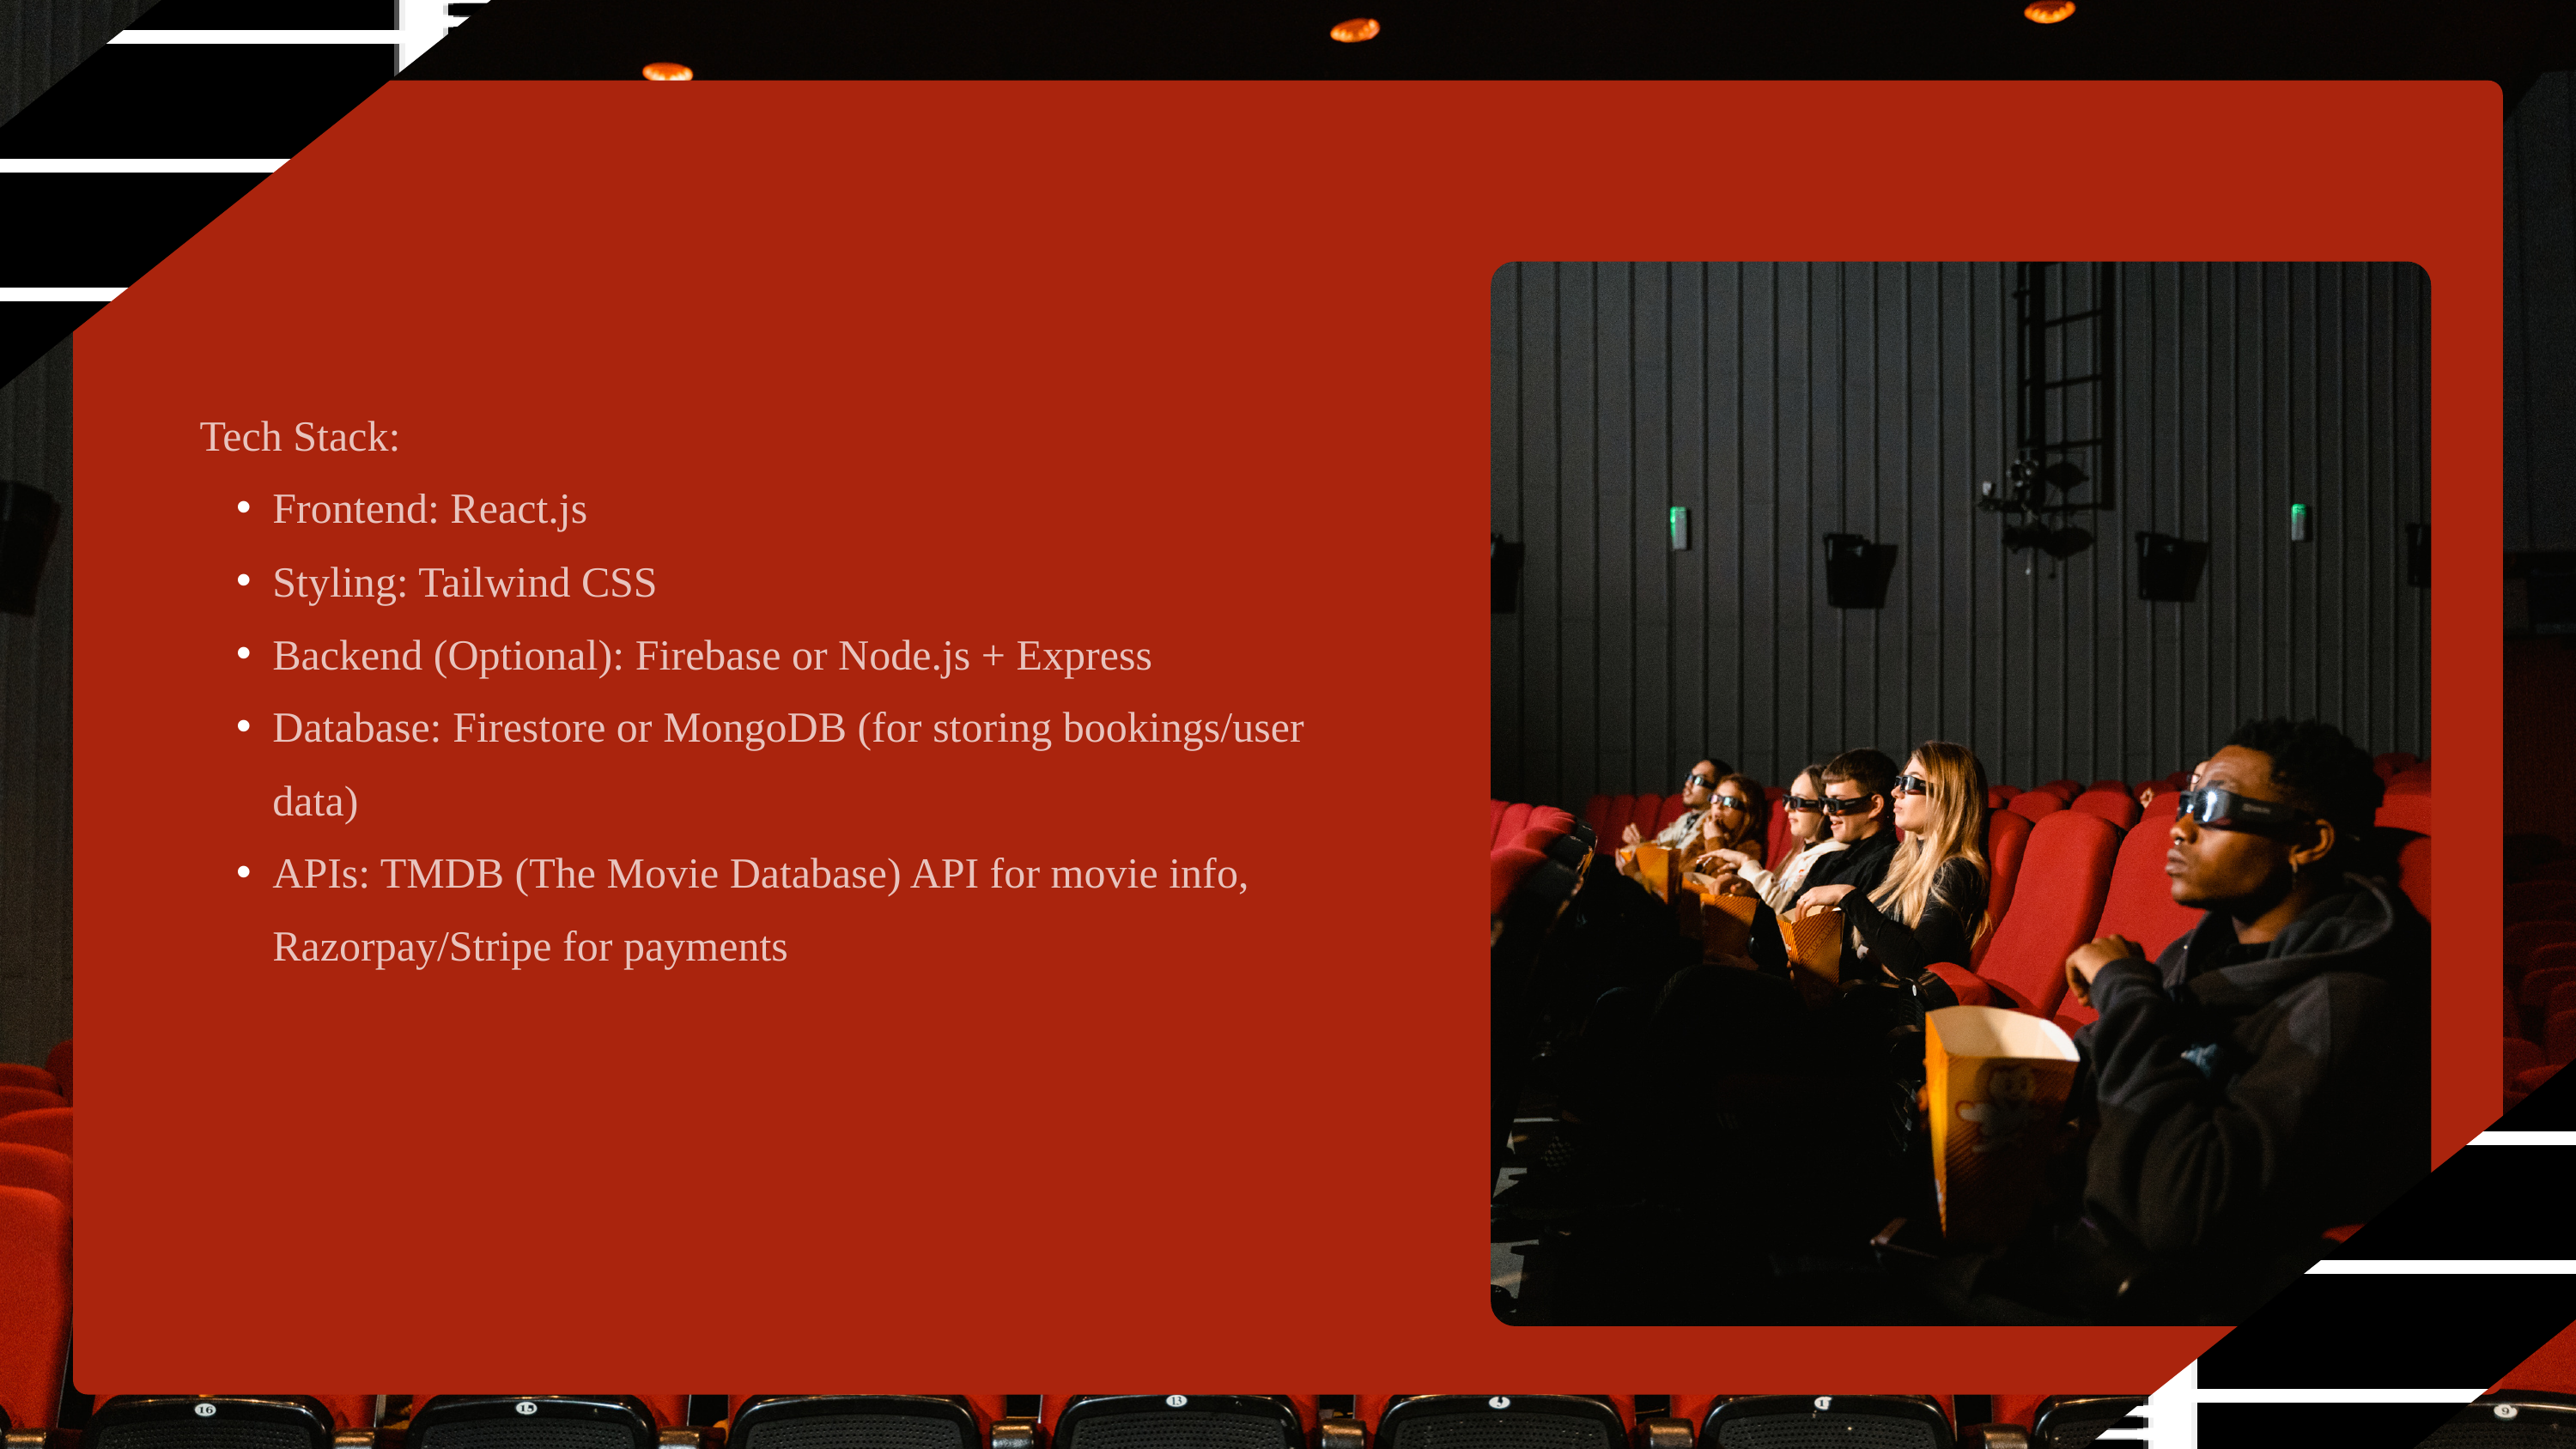

Tech Stack:
Frontend: React.js
Styling: Tailwind CSS
Backend (Optional): Firebase or Node.js + Express
Database: Firestore or MongoDB (for storing bookings/user data)
APIs: TMDB (The Movie Database) API for movie info, Razorpay/Stripe for payments